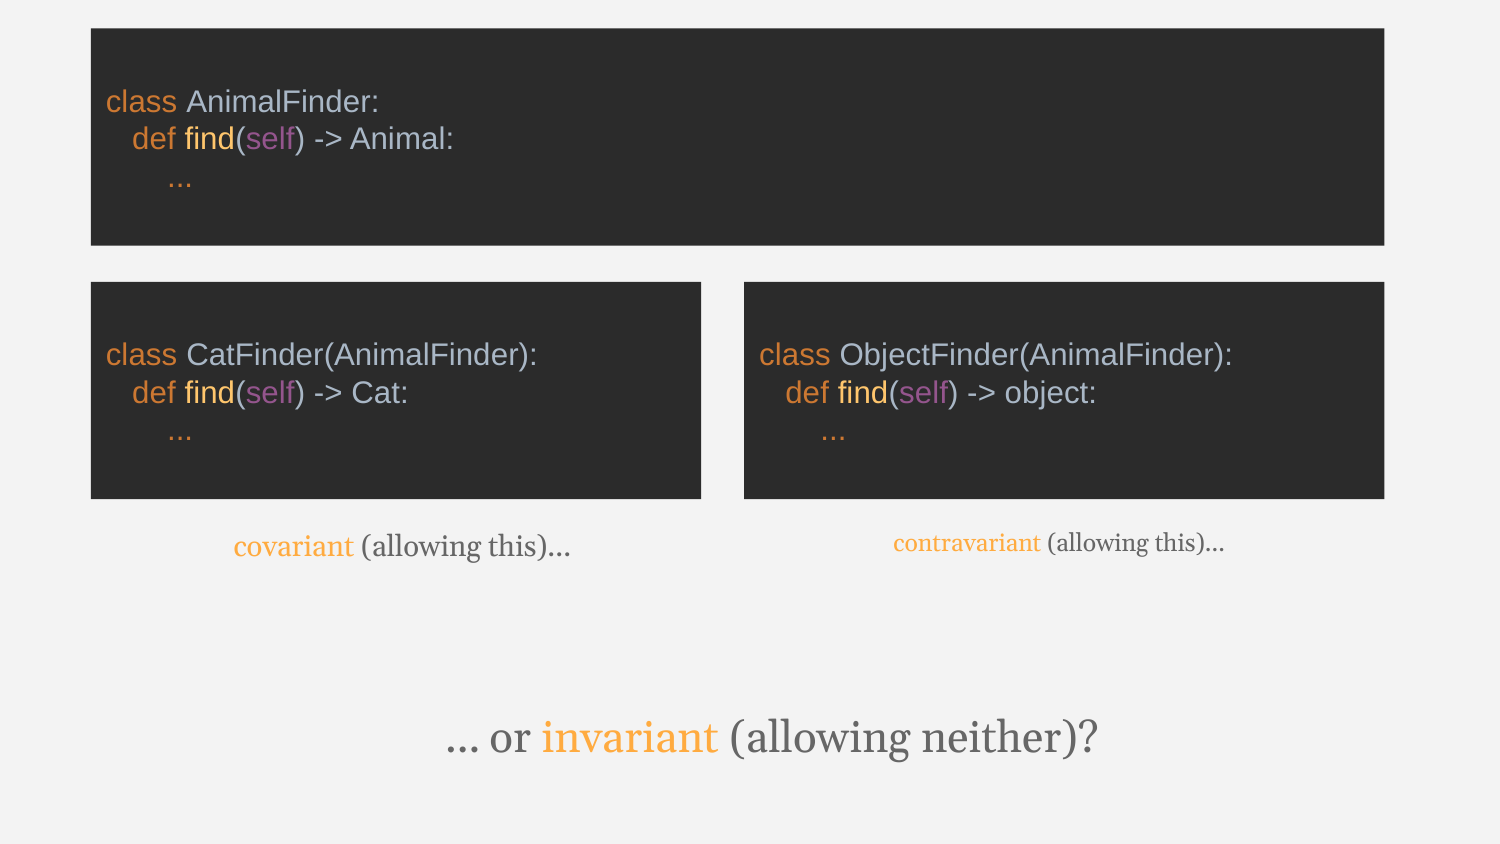

class AnimalFinder:
   def find(self) -> Animal:
       ...

class CatFinder(AnimalFinder):
   def find(self) -> Cat:
       ...

class ObjectFinder(AnimalFinder):
   def find(self) -> object:
       ...

covariant (allowing this)...
contravariant (allowing this)...
… or invariant (allowing neither)?